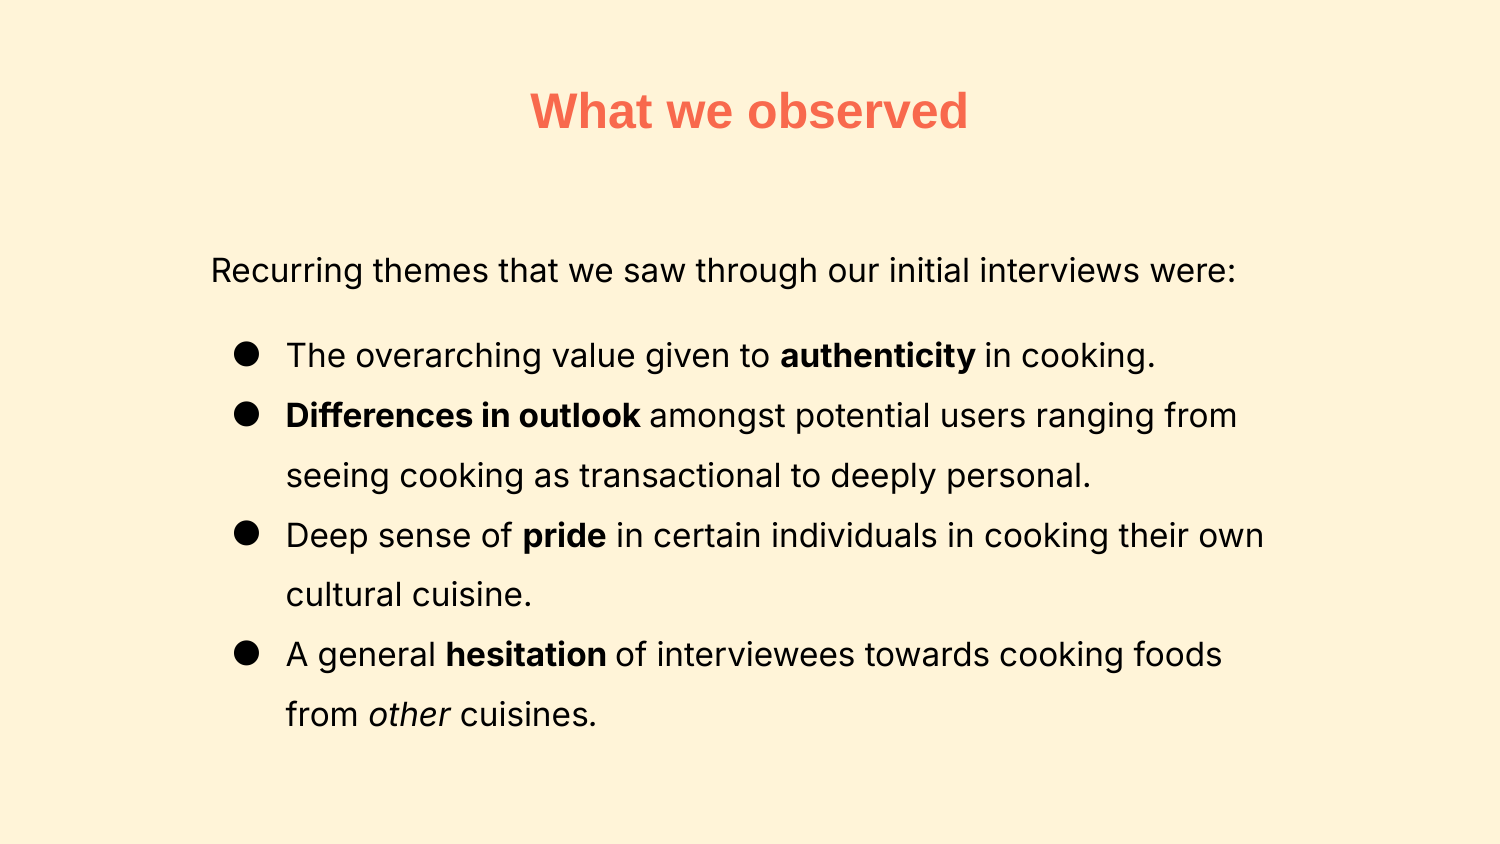

# What we observed
Recurring themes that we saw through our initial interviews were:
The overarching value given to authenticity in cooking.
Differences in outlook amongst potential users ranging from seeing cooking as transactional to deeply personal.
Deep sense of pride in certain individuals in cooking their own cultural cuisine.
A general hesitation of interviewees towards cooking foods from other cuisines.